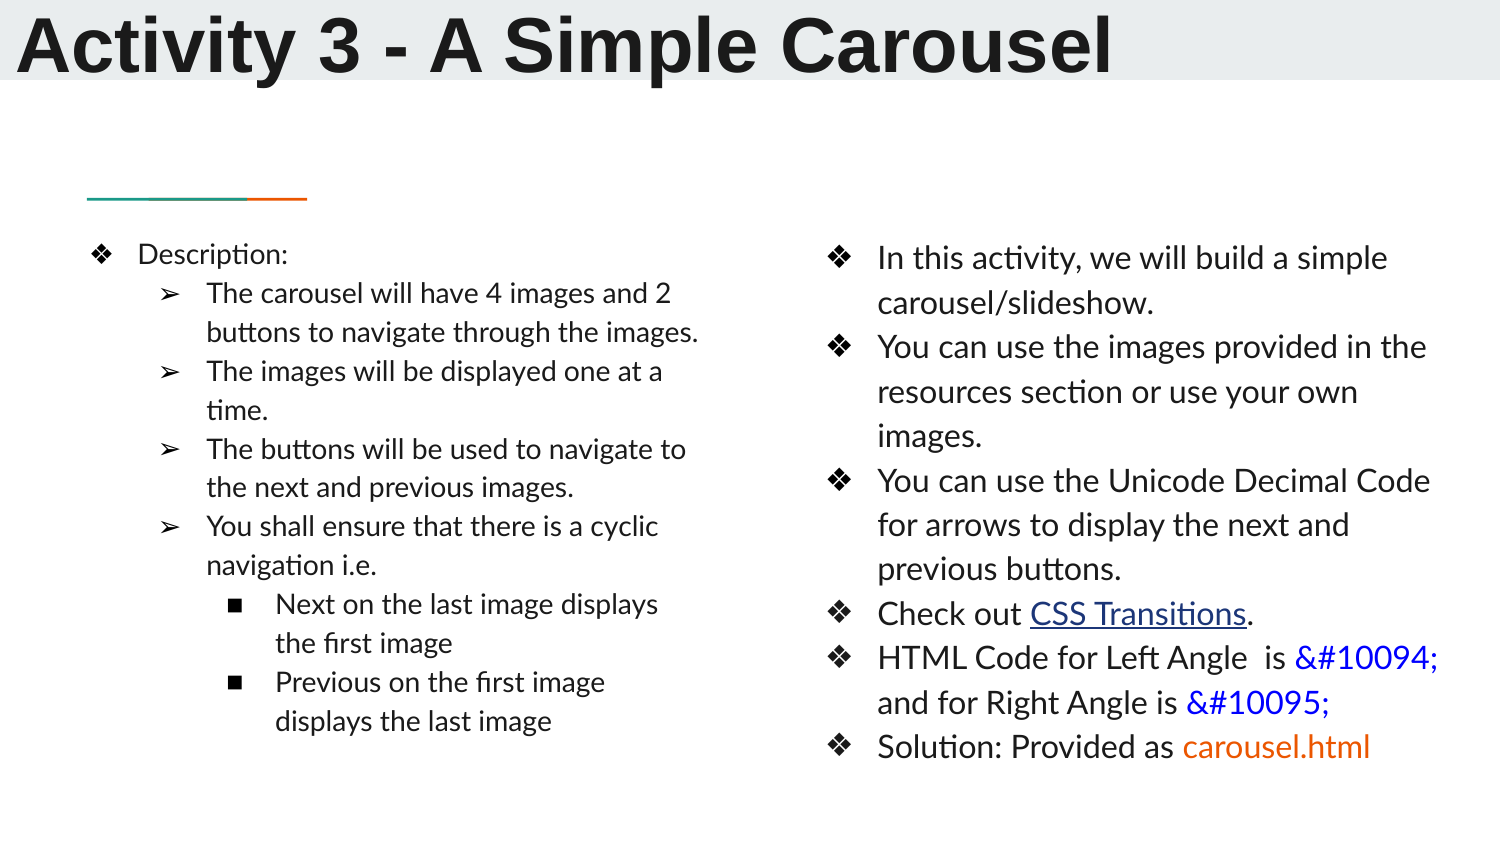

# Activity 3 - A Simple Carousel

Description:
The carousel will have 4 images and 2 buttons to navigate through the images.
The images will be displayed one at a time.
The buttons will be used to navigate to the next and previous images.
You shall ensure that there is a cyclic navigation i.e.
Next on the last image displays the first image
Previous on the first image displays the last image
In this activity, we will build a simple carousel/slideshow.
You can use the images provided in the resources section or use your own images.
You can use the Unicode Decimal Code for arrows to display the next and previous buttons.
Check out CSS Transitions.
HTML Code for Left Angle  is &#10094; and for Right Angle is &#10095;
Solution: Provided as carousel.html